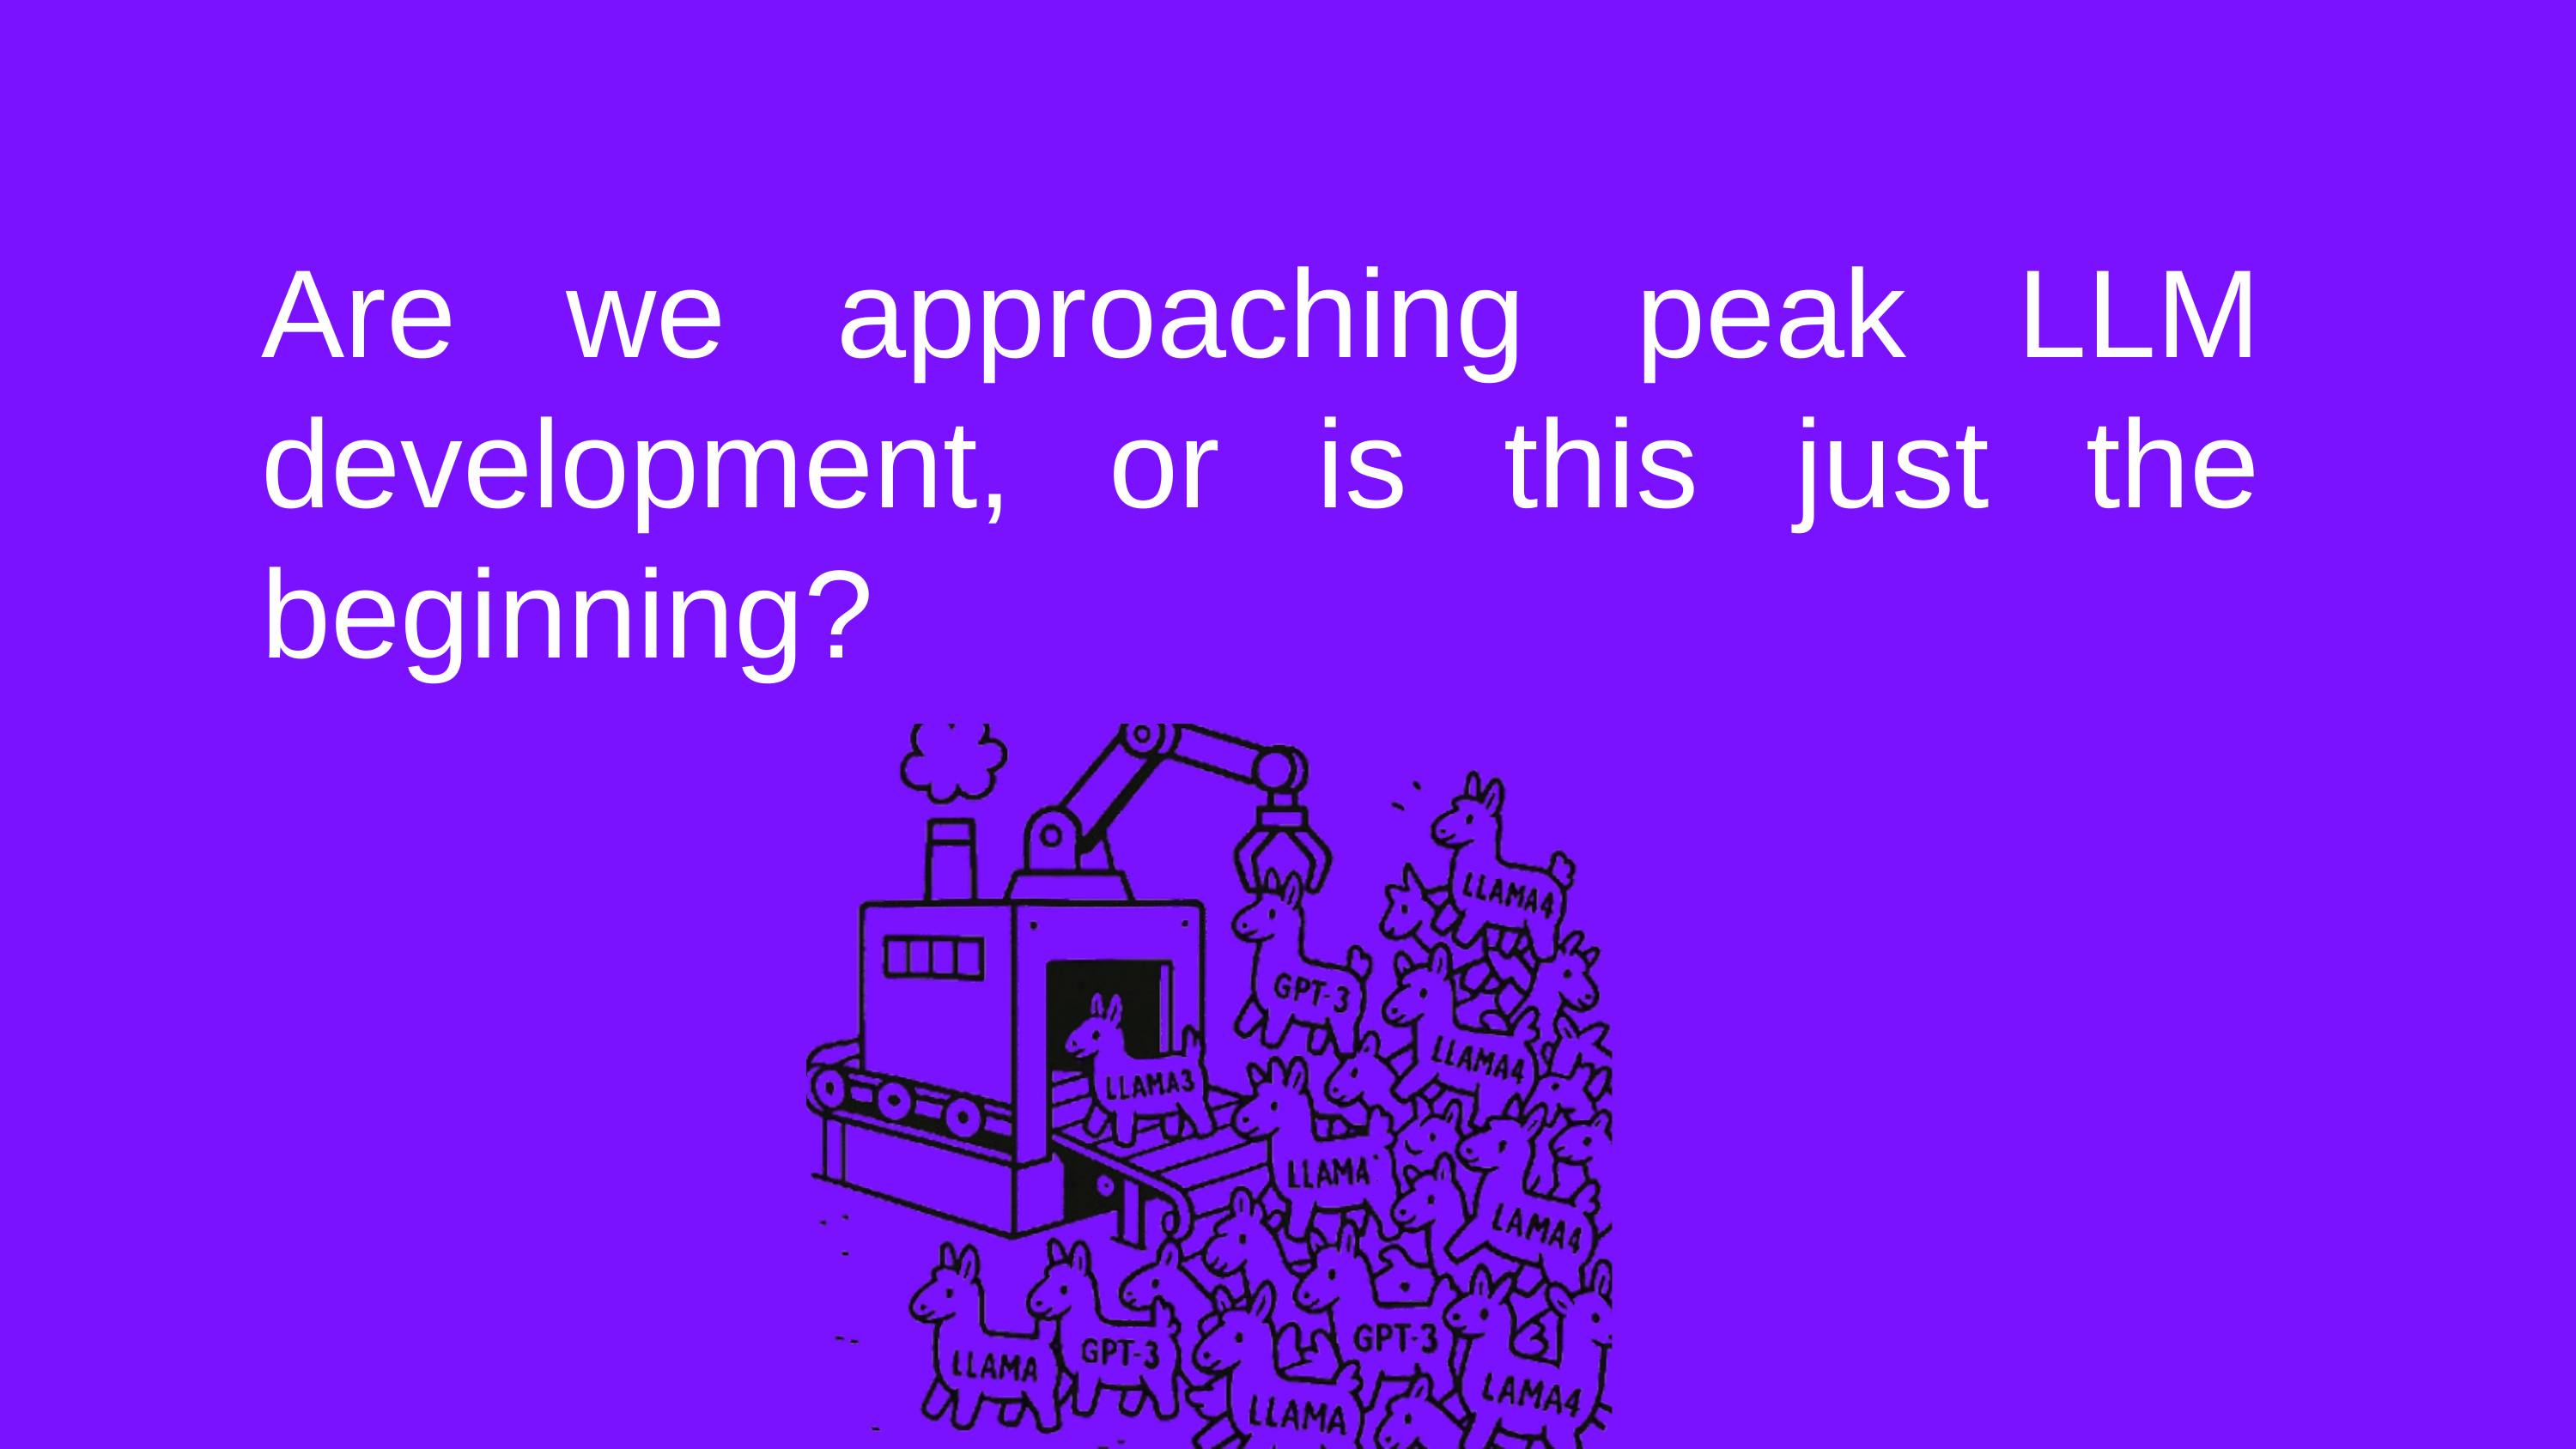

Are we approaching peak LLM development, or is this just the beginning?